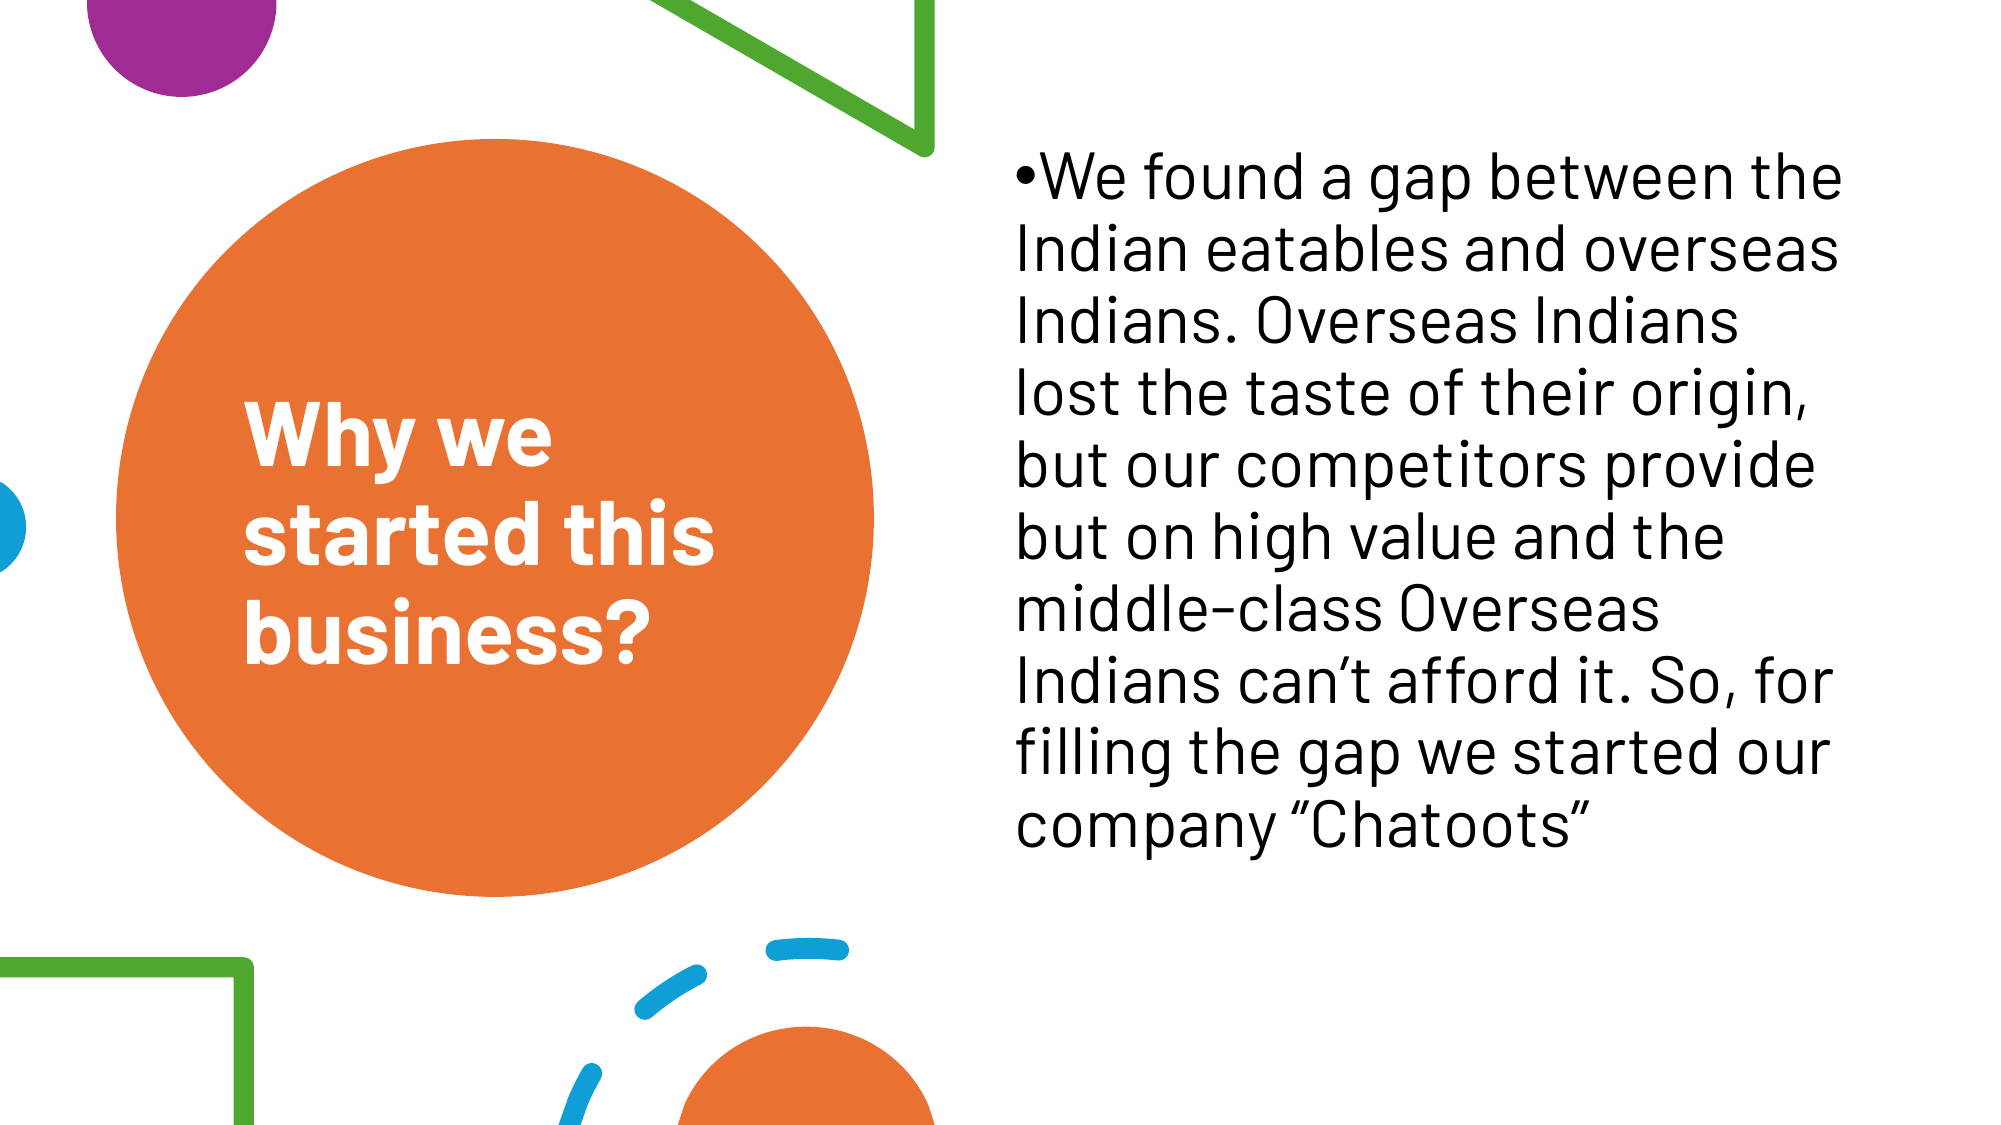

We found a gap between the Indian eatables and overseas Indians. Overseas Indians lost the taste of their origin, but our competitors provide but on high value and the middle-class Overseas Indians can’t afford it. So, for filling the gap we started our company ‘’Chatoots’’

# Why we started this business?